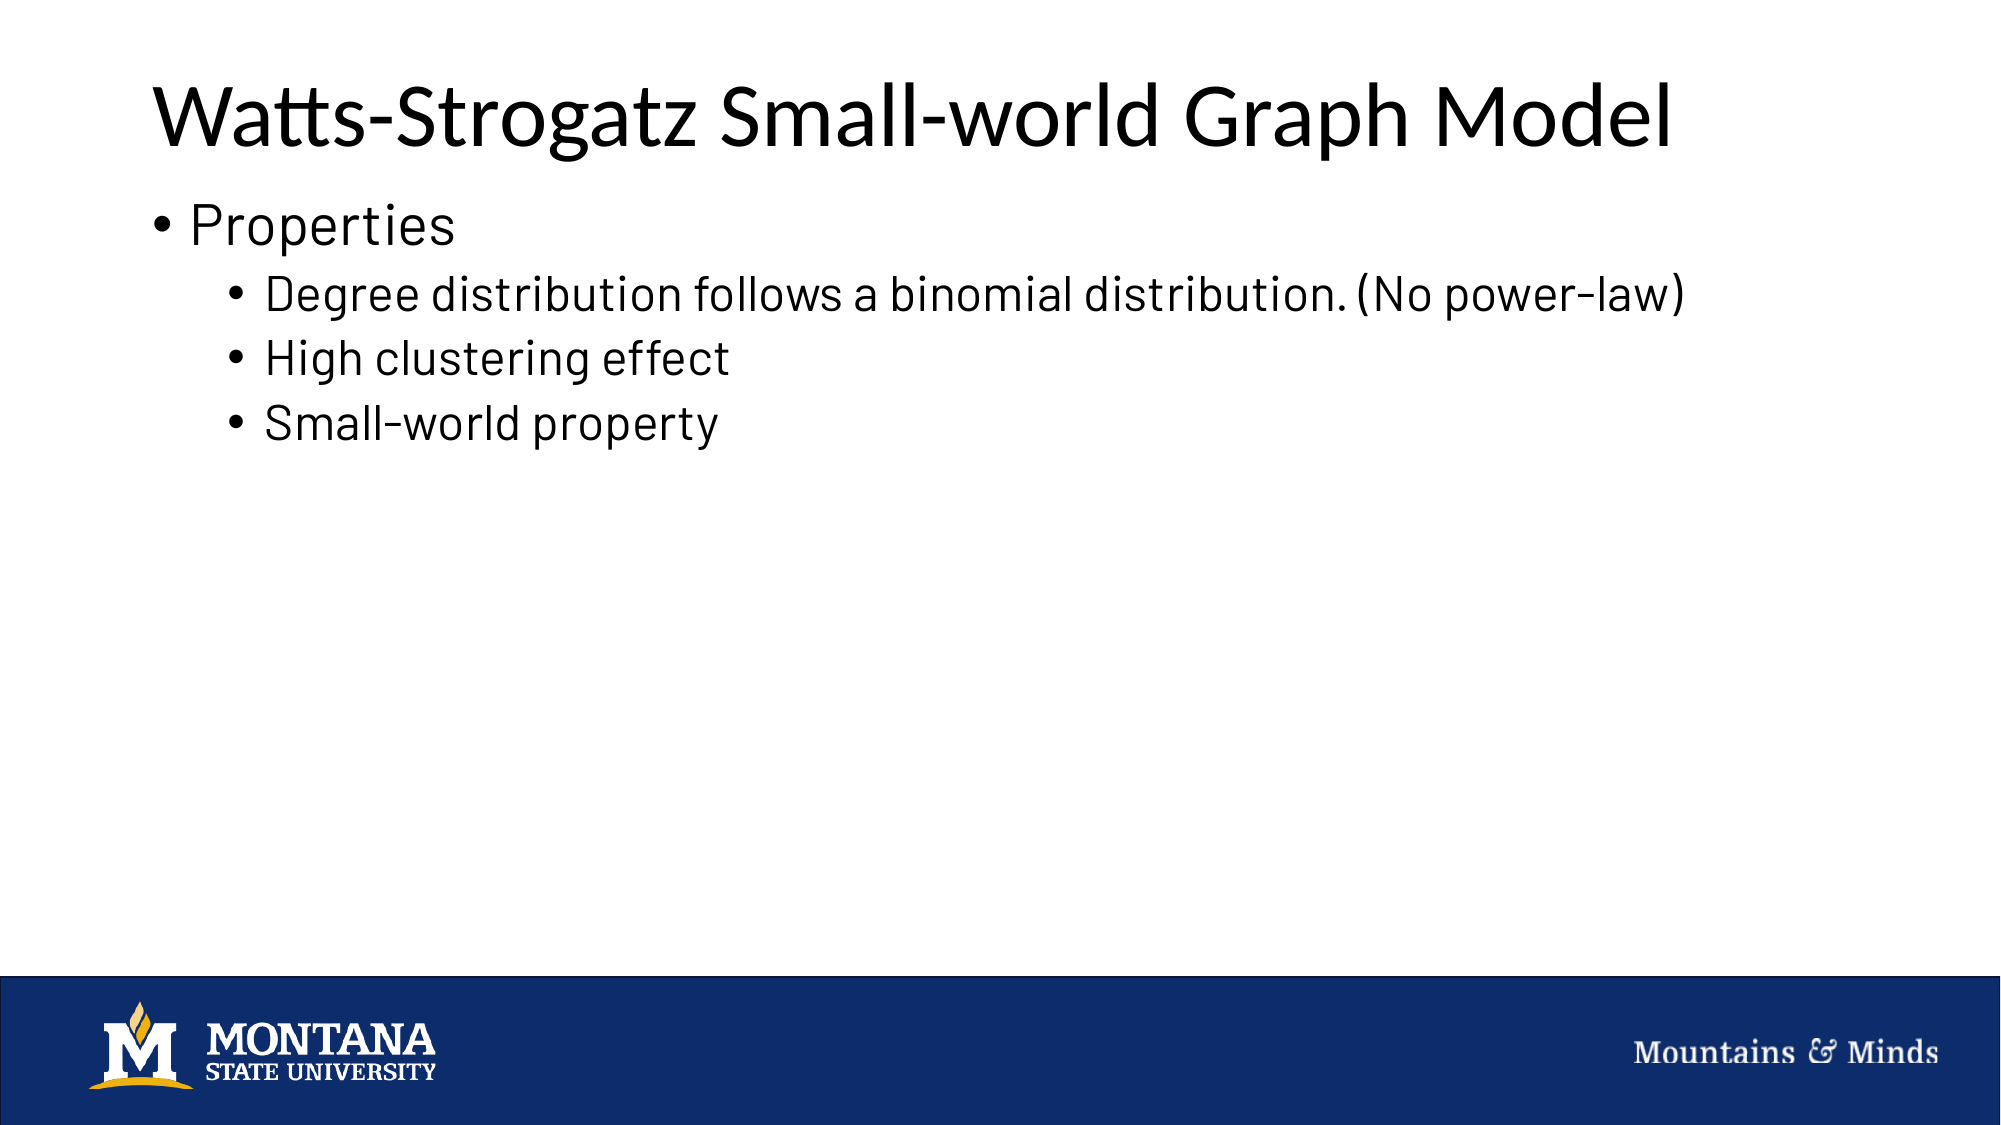

# Watts-Strogatz Small-world Graph Model
Properties
Degree distribution follows a binomial distribution. (No power-law)
High clustering effect
Small-world property